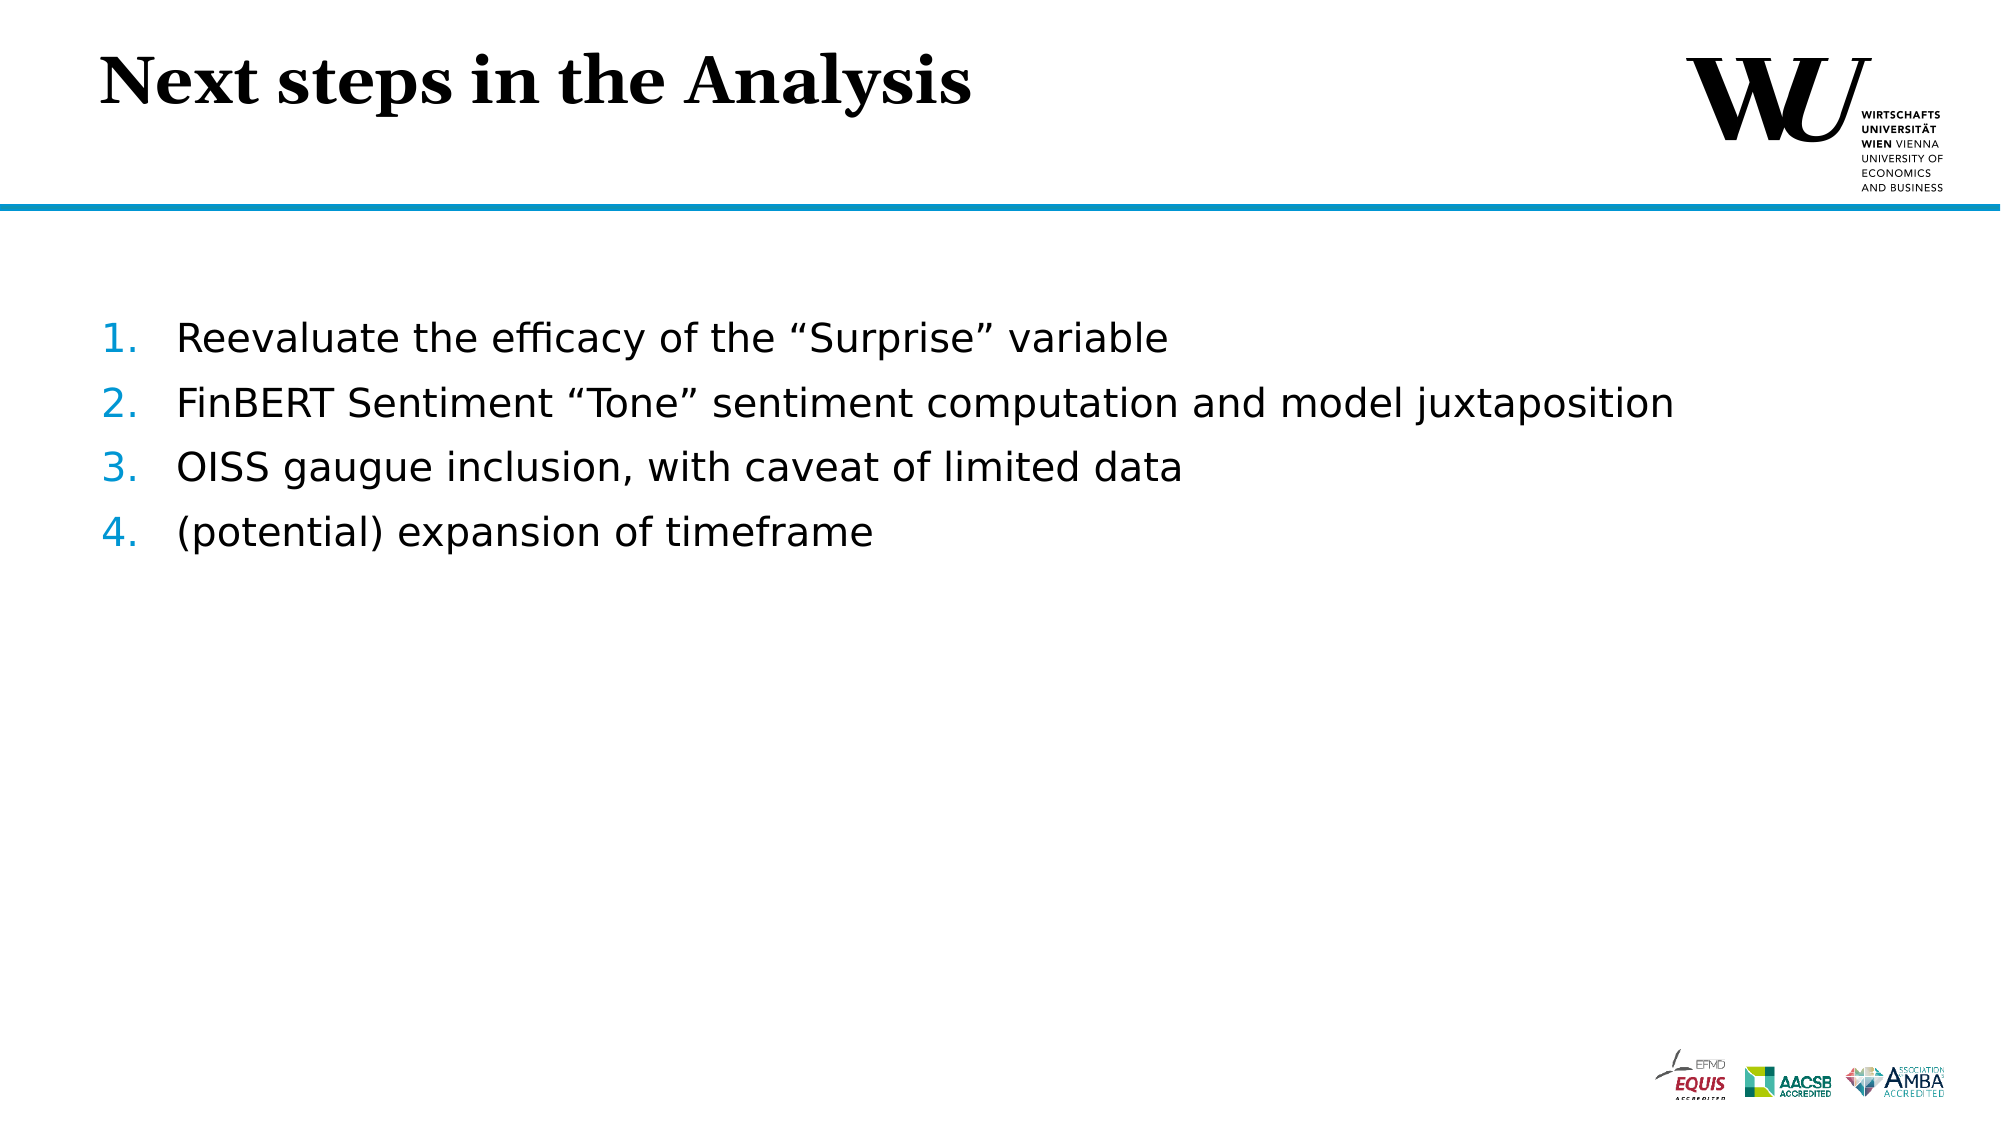

# Next steps in the Analysis

Reevaluate the efficacy of the “Surprise” variable
FinBERT Sentiment “Tone” sentiment computation and model juxtaposition
OISS gaugue inclusion, with caveat of limited data
(potential) expansion of timeframe